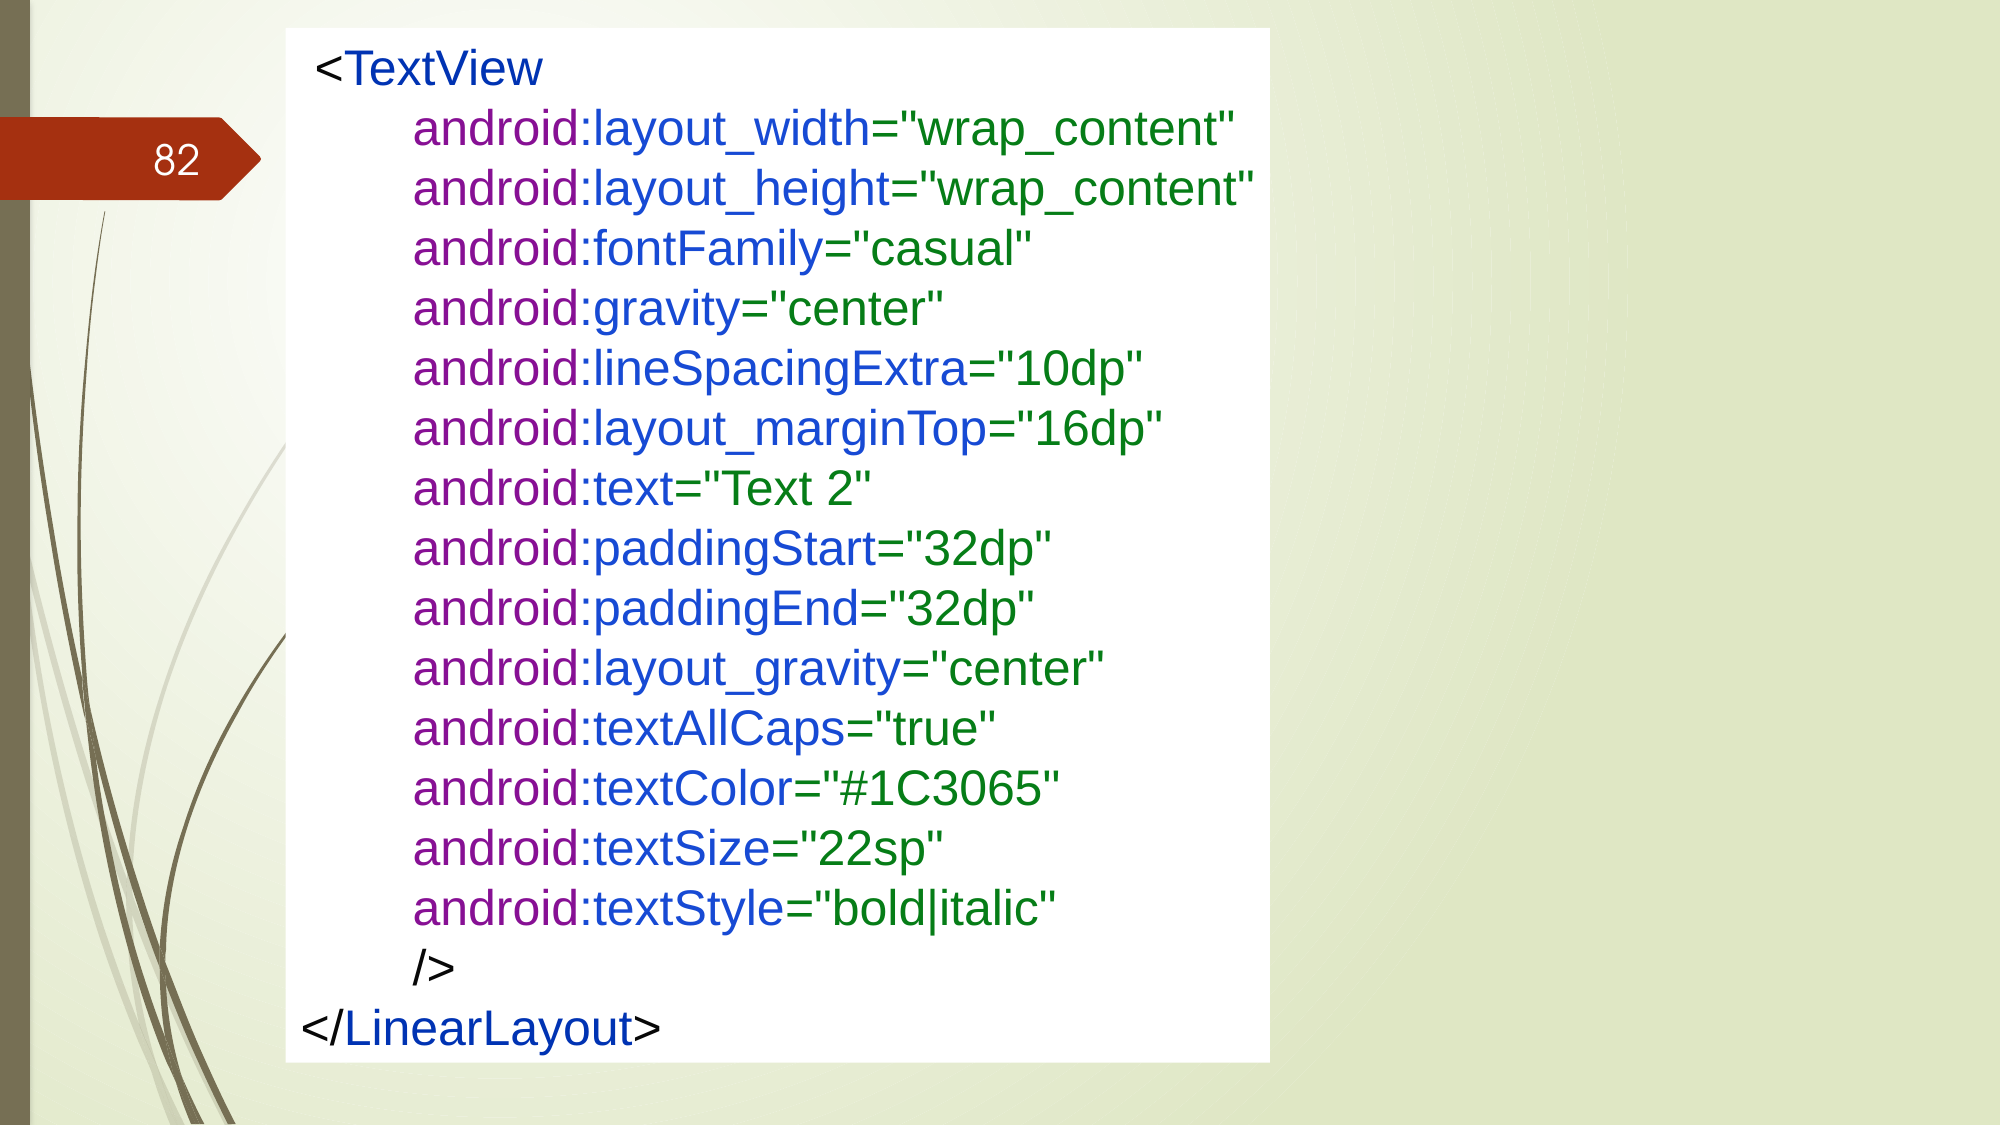

<TextView
        android:layout_width="wrap_content"
        android:layout_height="wrap_content"
        android:fontFamily="casual"
        android:gravity="center"
        android:lineSpacingExtra="10dp"
        android:layout_marginTop="16dp"
        android:text="Text 2"
        android:paddingStart="32dp"
        android:paddingEnd="32dp"
        android:layout_gravity="center"
        android:textAllCaps="true"
        android:textColor="#1C3065"
        android:textSize="22sp"
        android:textStyle="bold|italic"
        />
</LinearLayout>
82